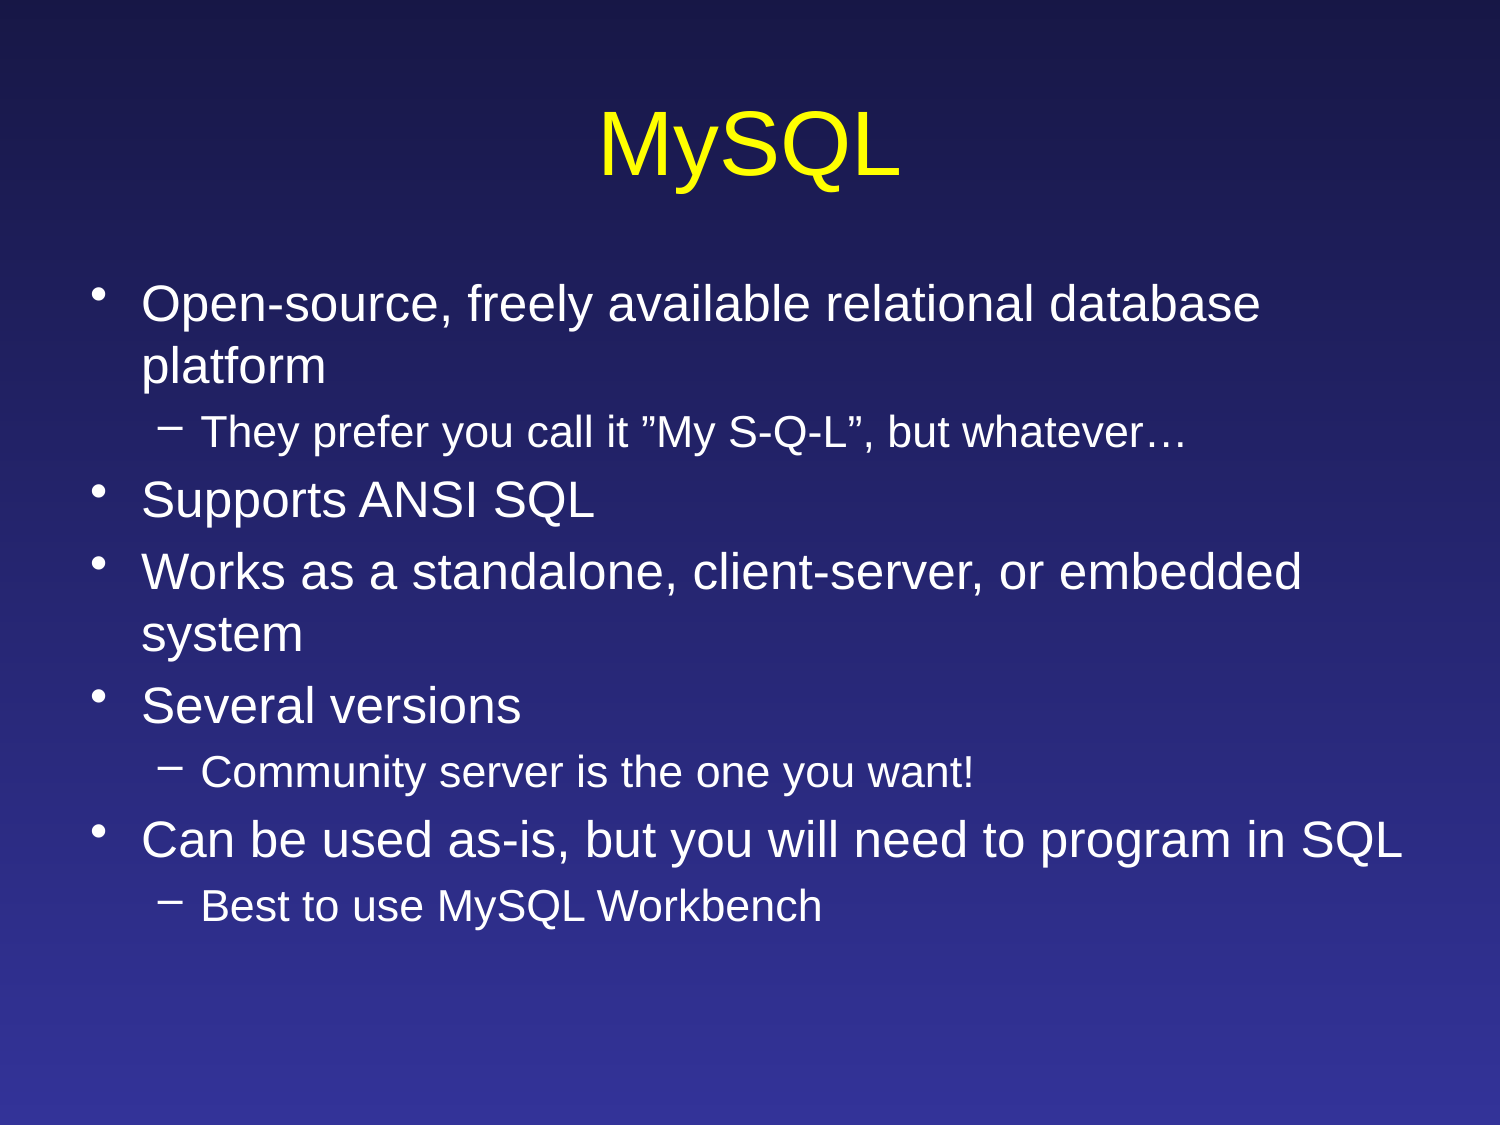

# MySQL
Open-source, freely available relational database platform
They prefer you call it ”My S-Q-L”, but whatever…
Supports ANSI SQL
Works as a standalone, client-server, or embedded system
Several versions
Community server is the one you want!
Can be used as-is, but you will need to program in SQL
Best to use MySQL Workbench